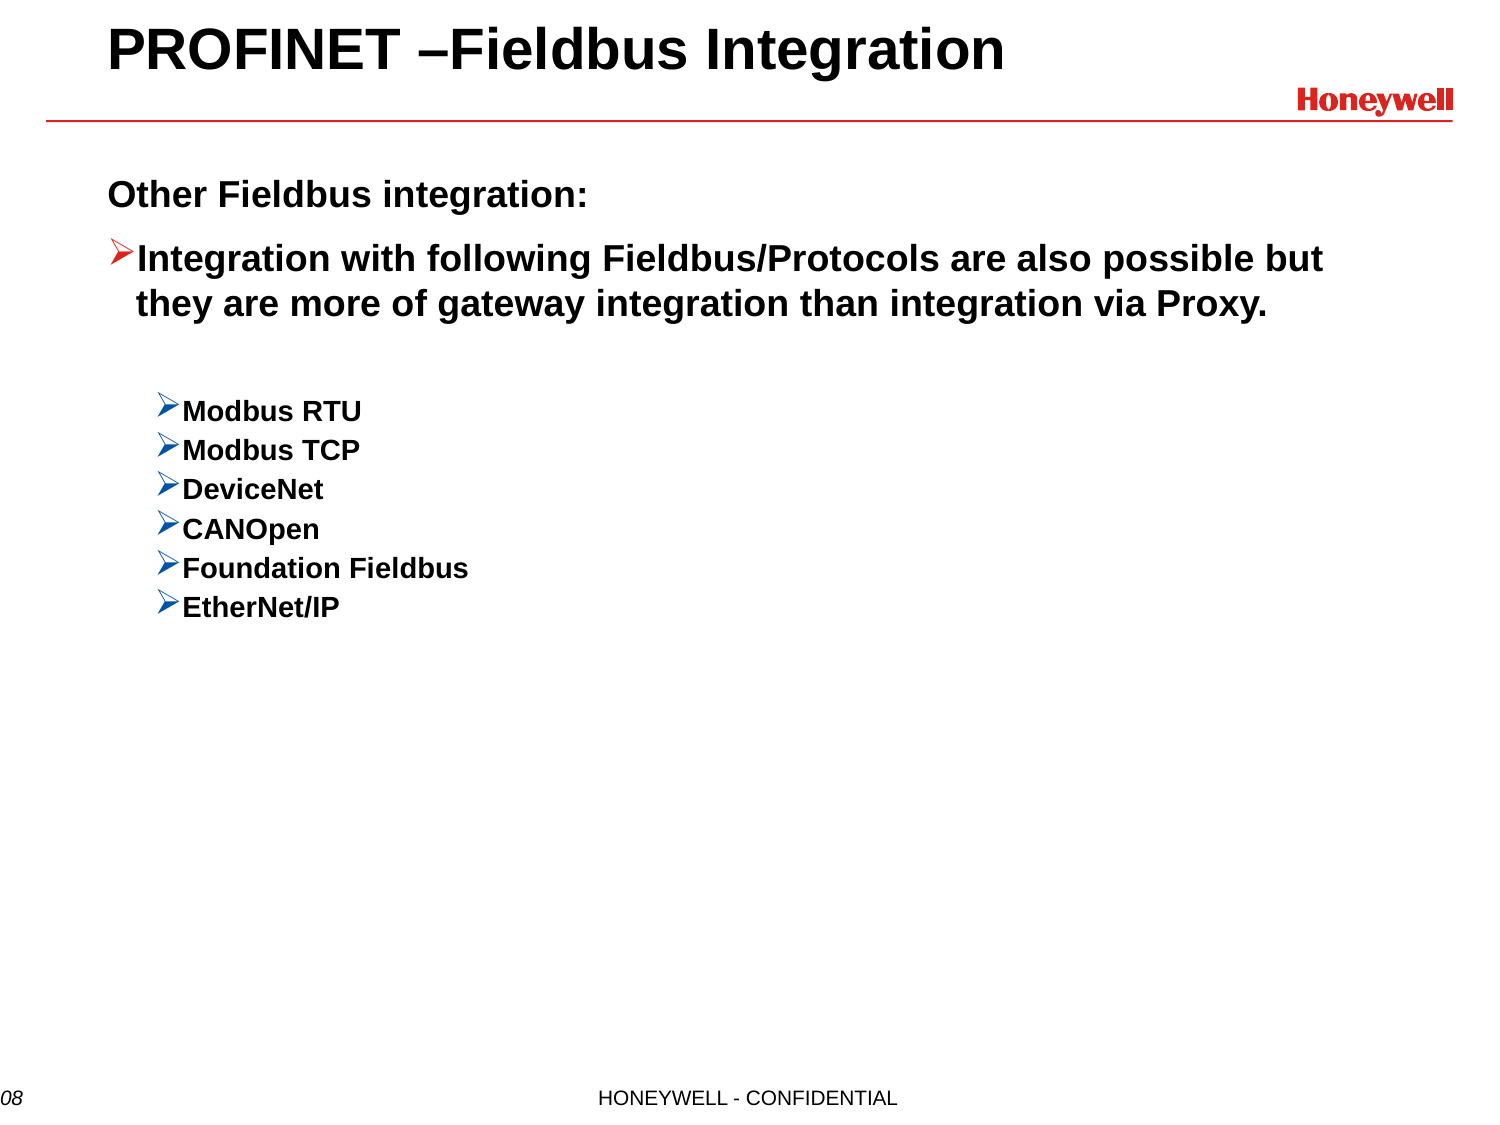

# PROFINET –Fieldbus Integration
Other Fieldbus integration:
Integration with following Fieldbus/Protocols are also possible but they are more of gateway integration than integration via Proxy.

Modbus RTU
Modbus TCP
DeviceNet
CANOpen
Foundation Fieldbus
EtherNet/IP